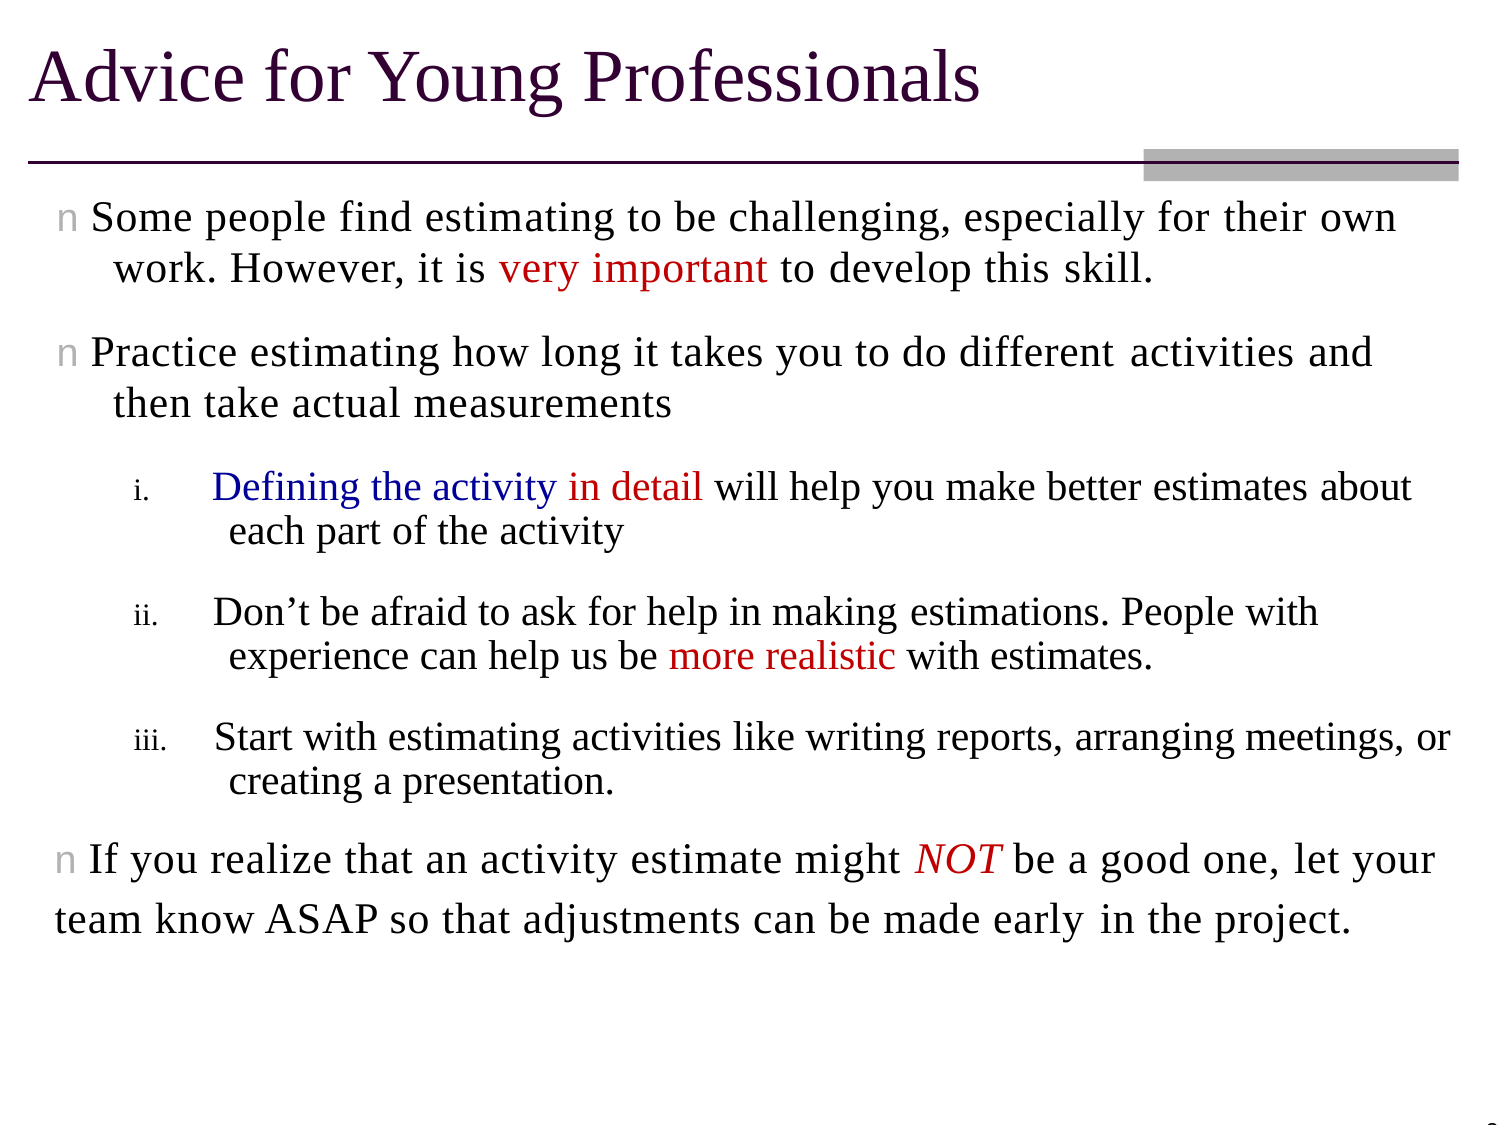

Advice for Young Professionals

n Some people find estimating to be challenging, especially for their own         work. However, it is very important to develop this skill.
n Practice estimating how long it takes you to do different activities and           then take actual measurements
i.        Defining the activity in detail will help you make better estimates about           each part of the activity
ii.       Don’t be afraid to ask for help in making estimations. People with                    experience can help us be more realistic with estimates.
iii.      Start with estimating activities like writing reports, arranging meetings, or       creating a presentation.
n If you realize that an activity estimate might NOT be a good one, let your
team know ASAP so that adjustments can be made early in the project.

24